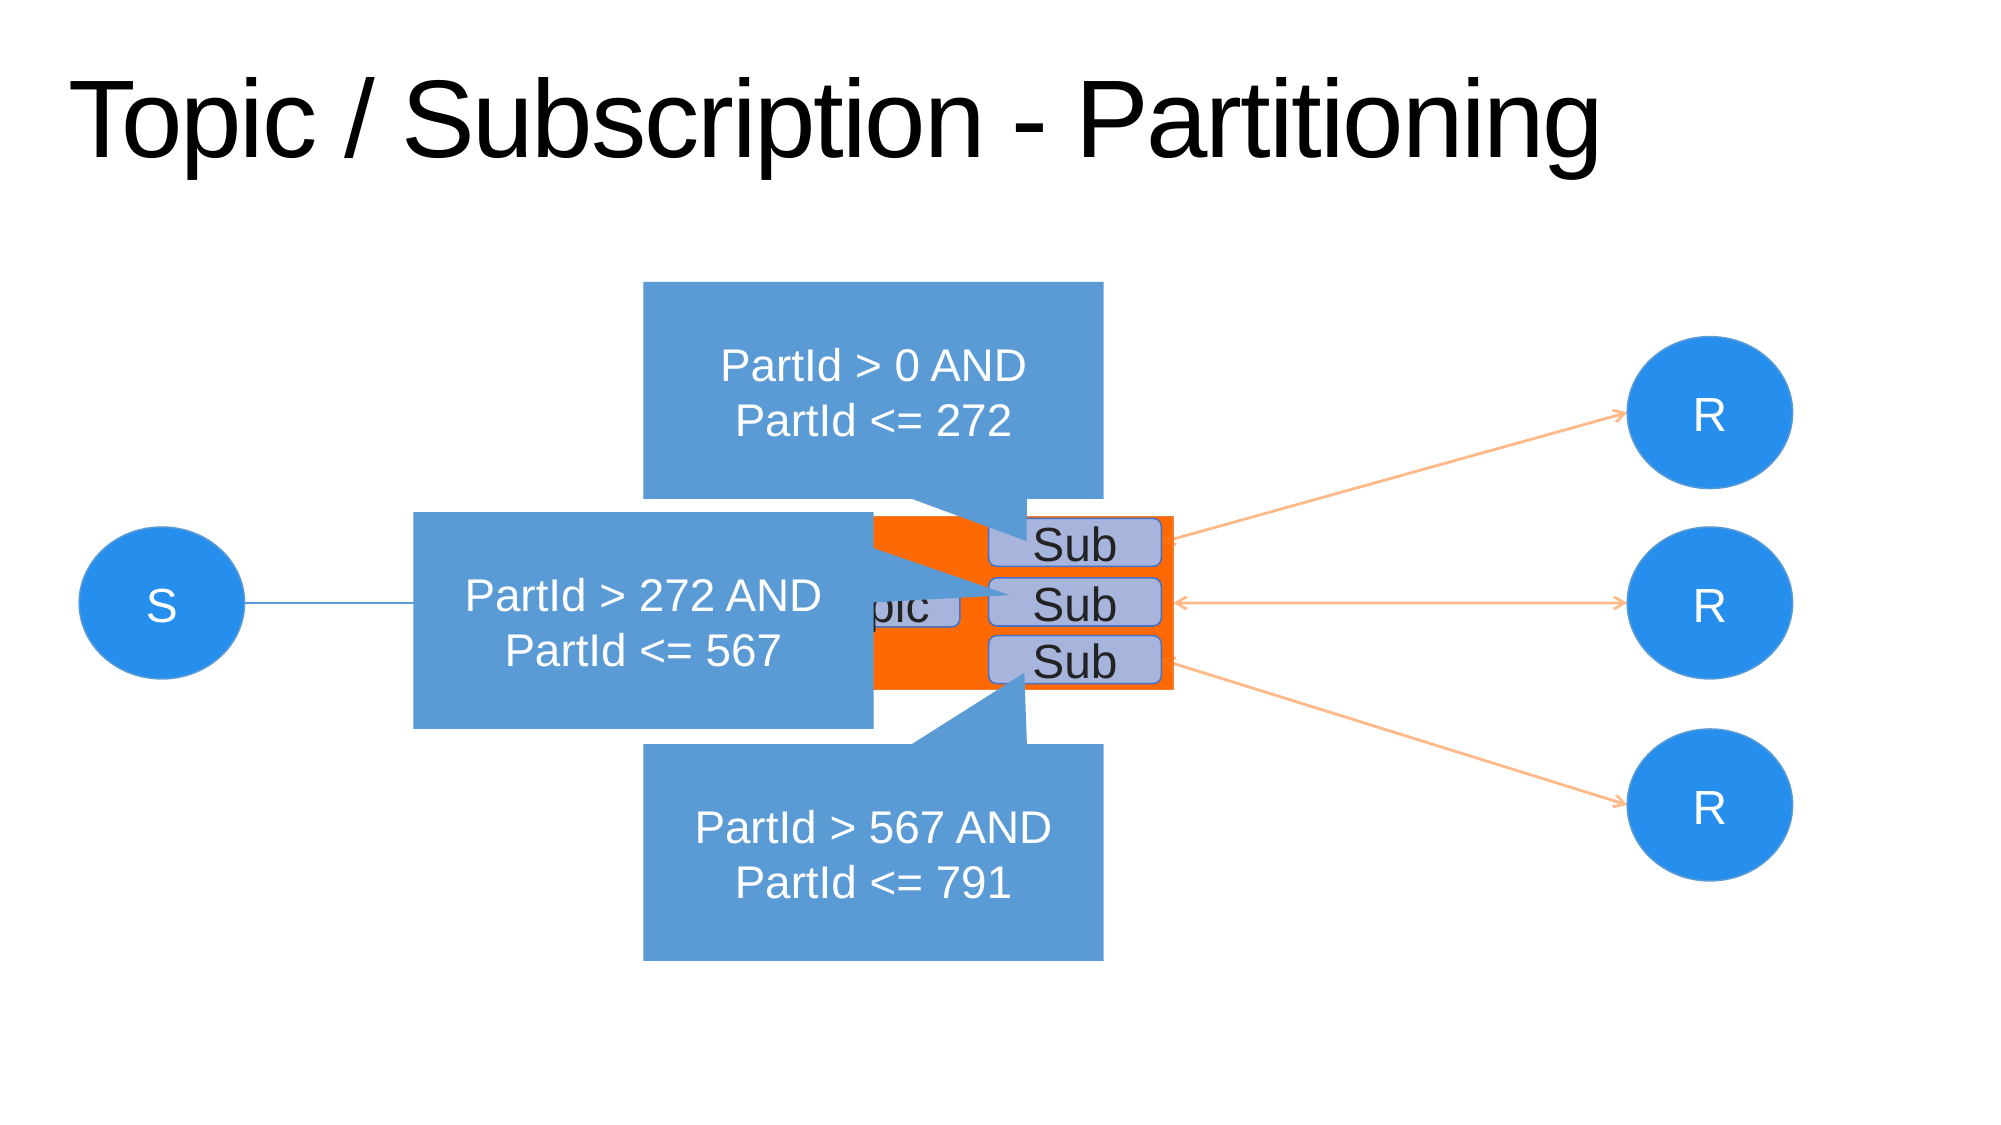

# Topic / Subscription - Partitioning
PartId > 0 AND PartId <= 272
R
PartId > 272 AND PartId <= 567

Sub
S
R
Sub
Topic
Sub
R
PartId > 567 AND PartId <= 791